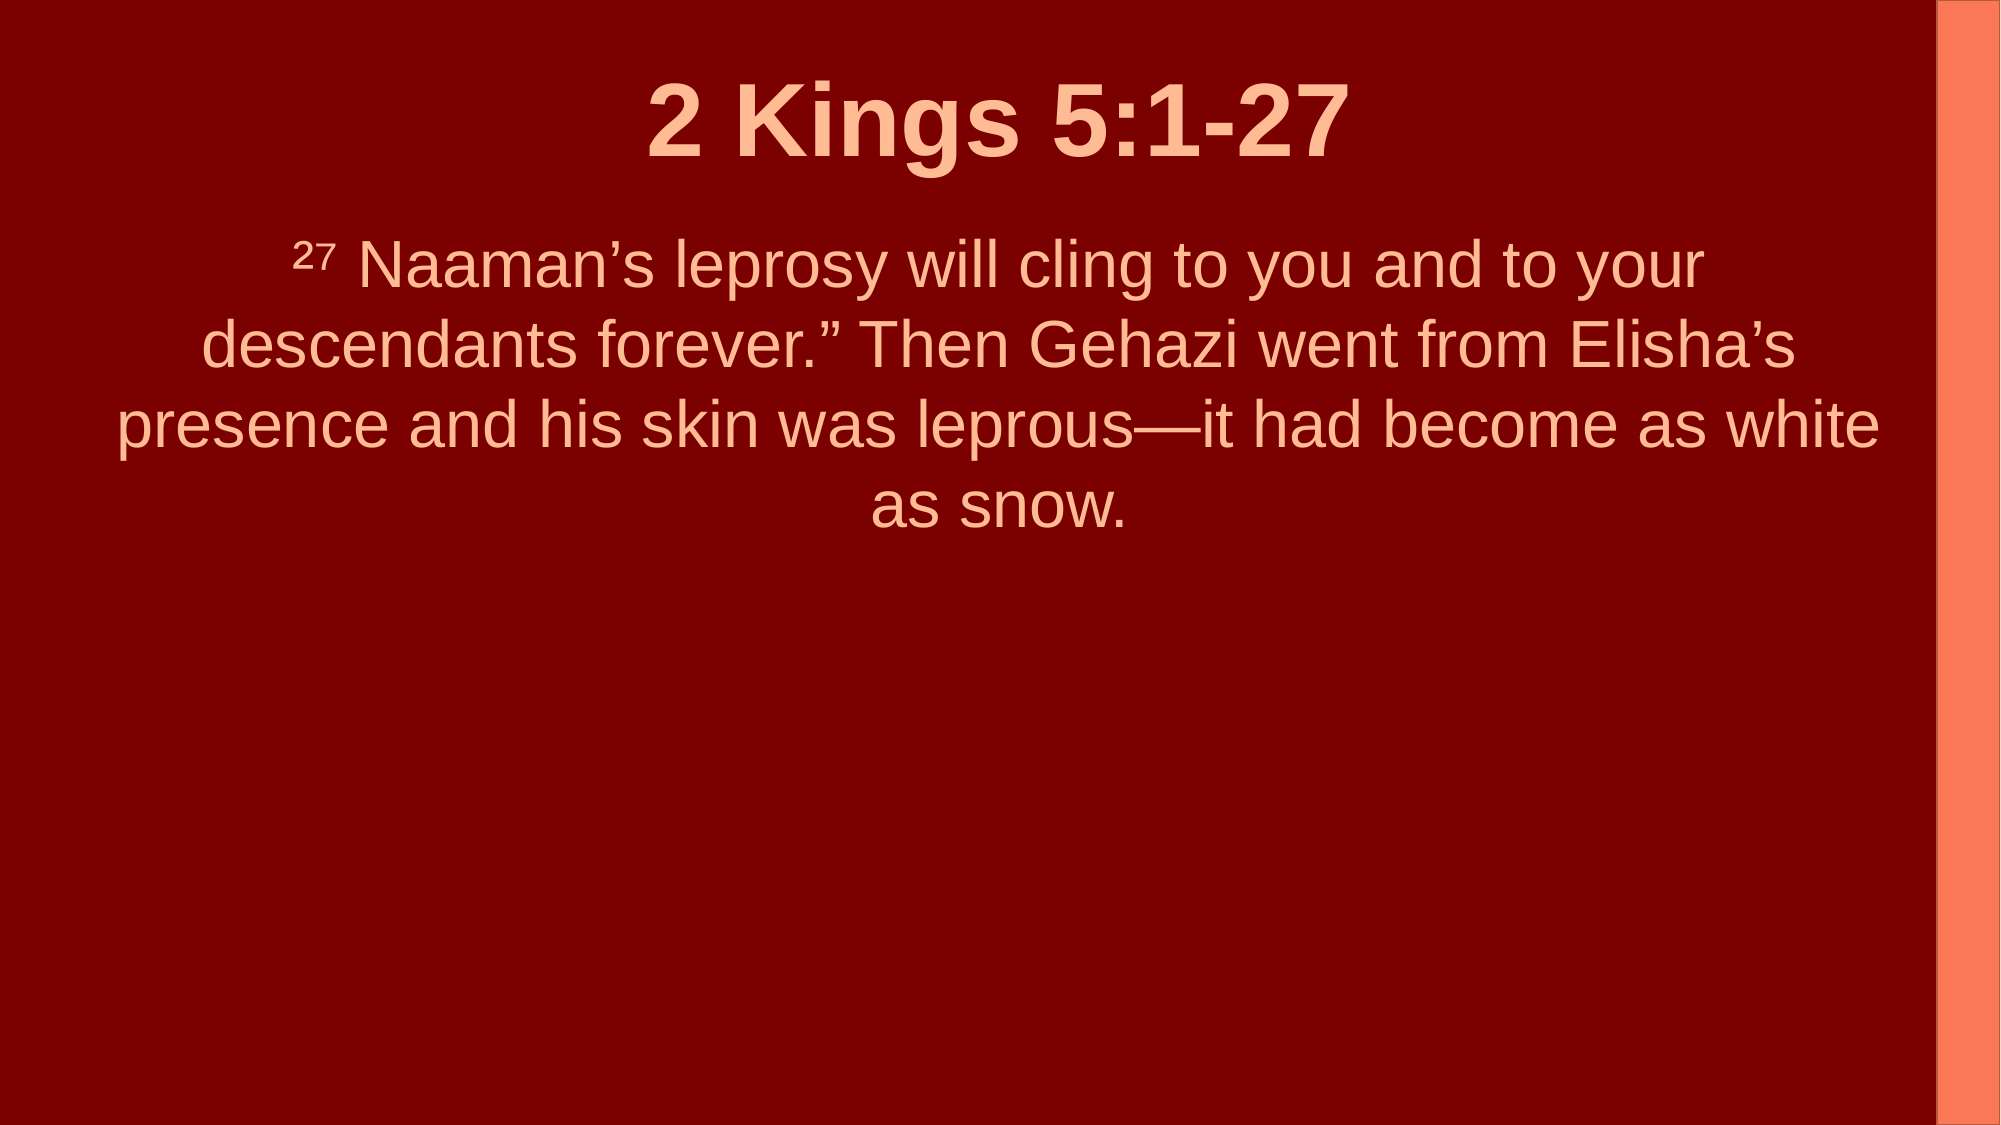

2 Kings 5:1-27
²⁷ Naaman’s leprosy will cling to you and to your descendants forever.” Then Gehazi went from Elisha’s presence and his skin was leprous—it had become as white as snow.